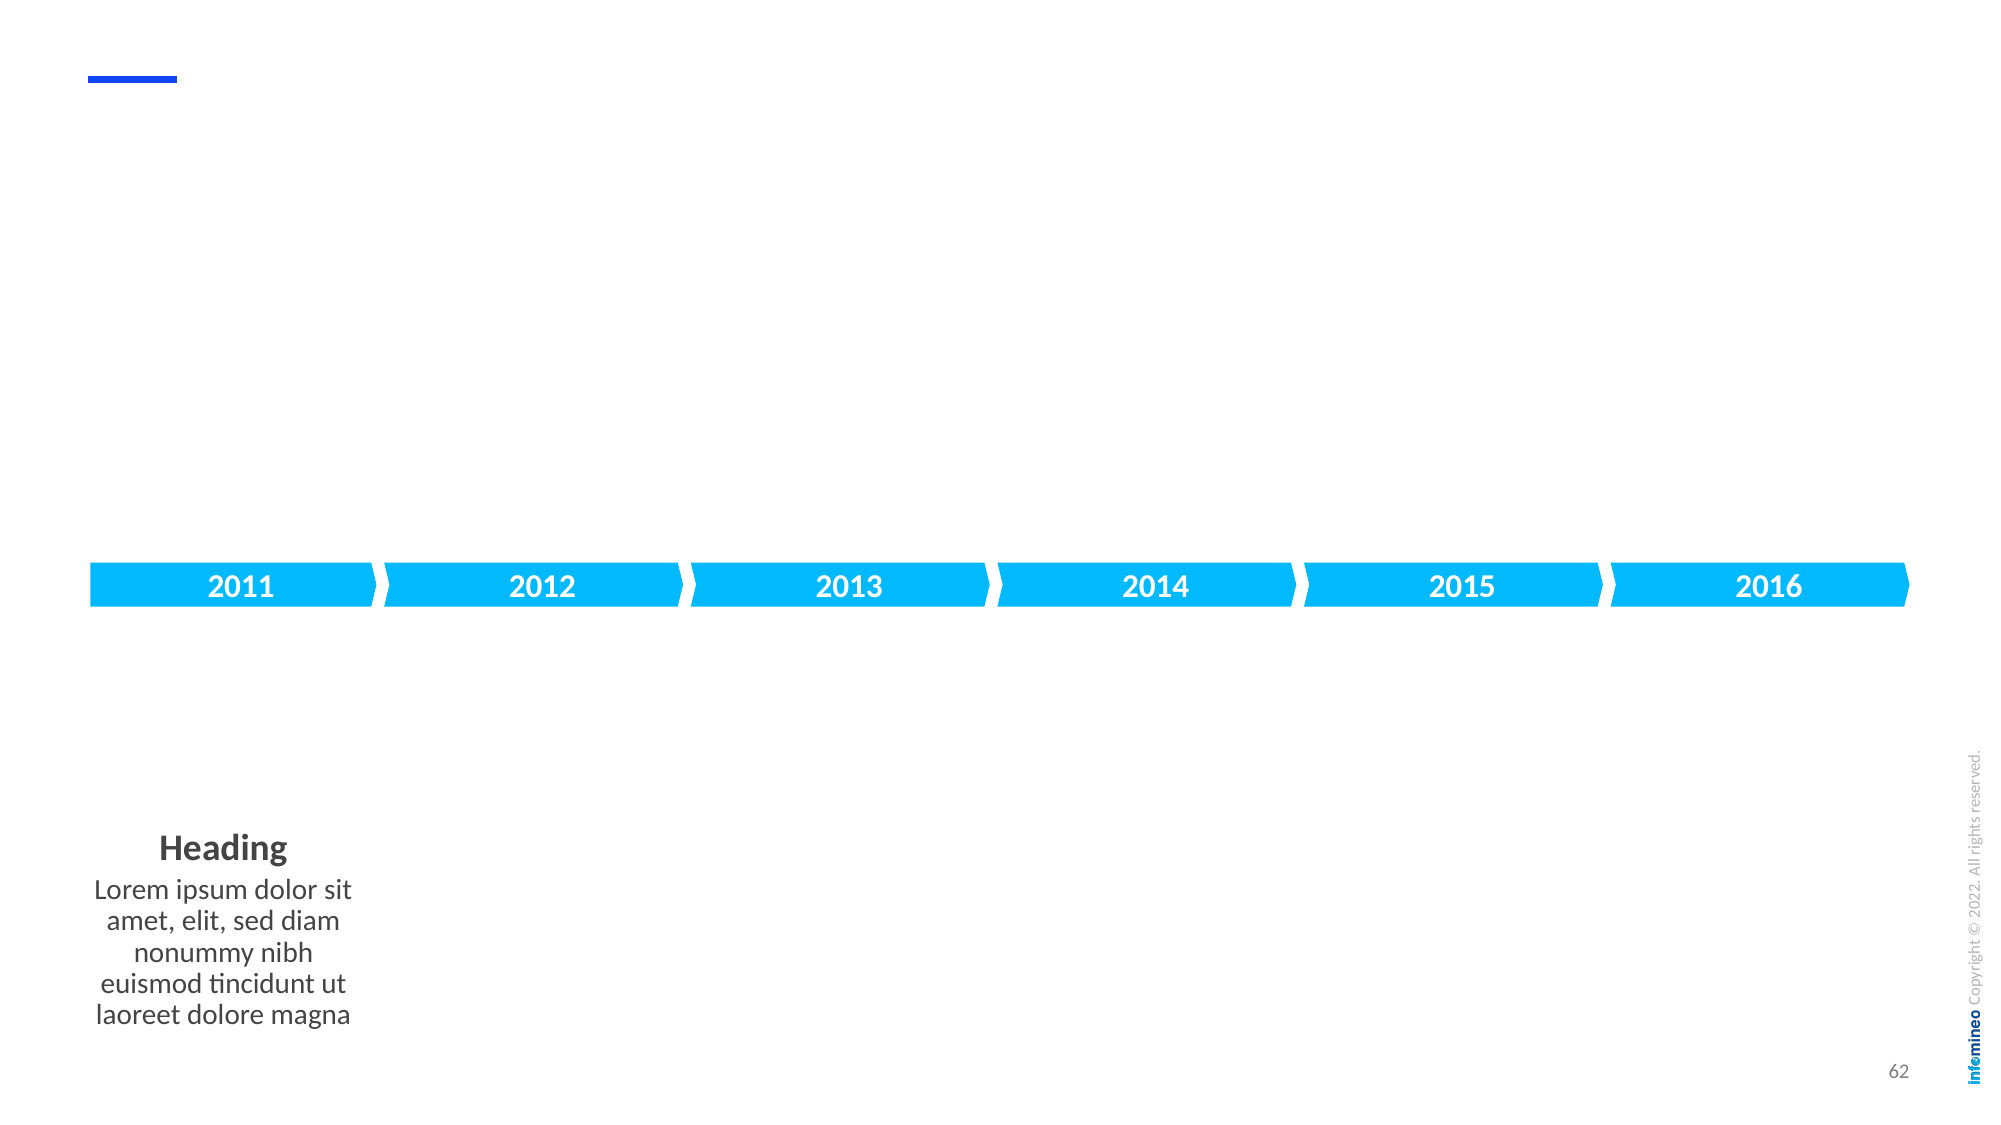

#
2011
2012
2013
2014
2015
2016
Heading
Lorem ipsum dolor sit amet, elit, sed diam nonummy nibh euismod tincidunt ut laoreet dolore magna